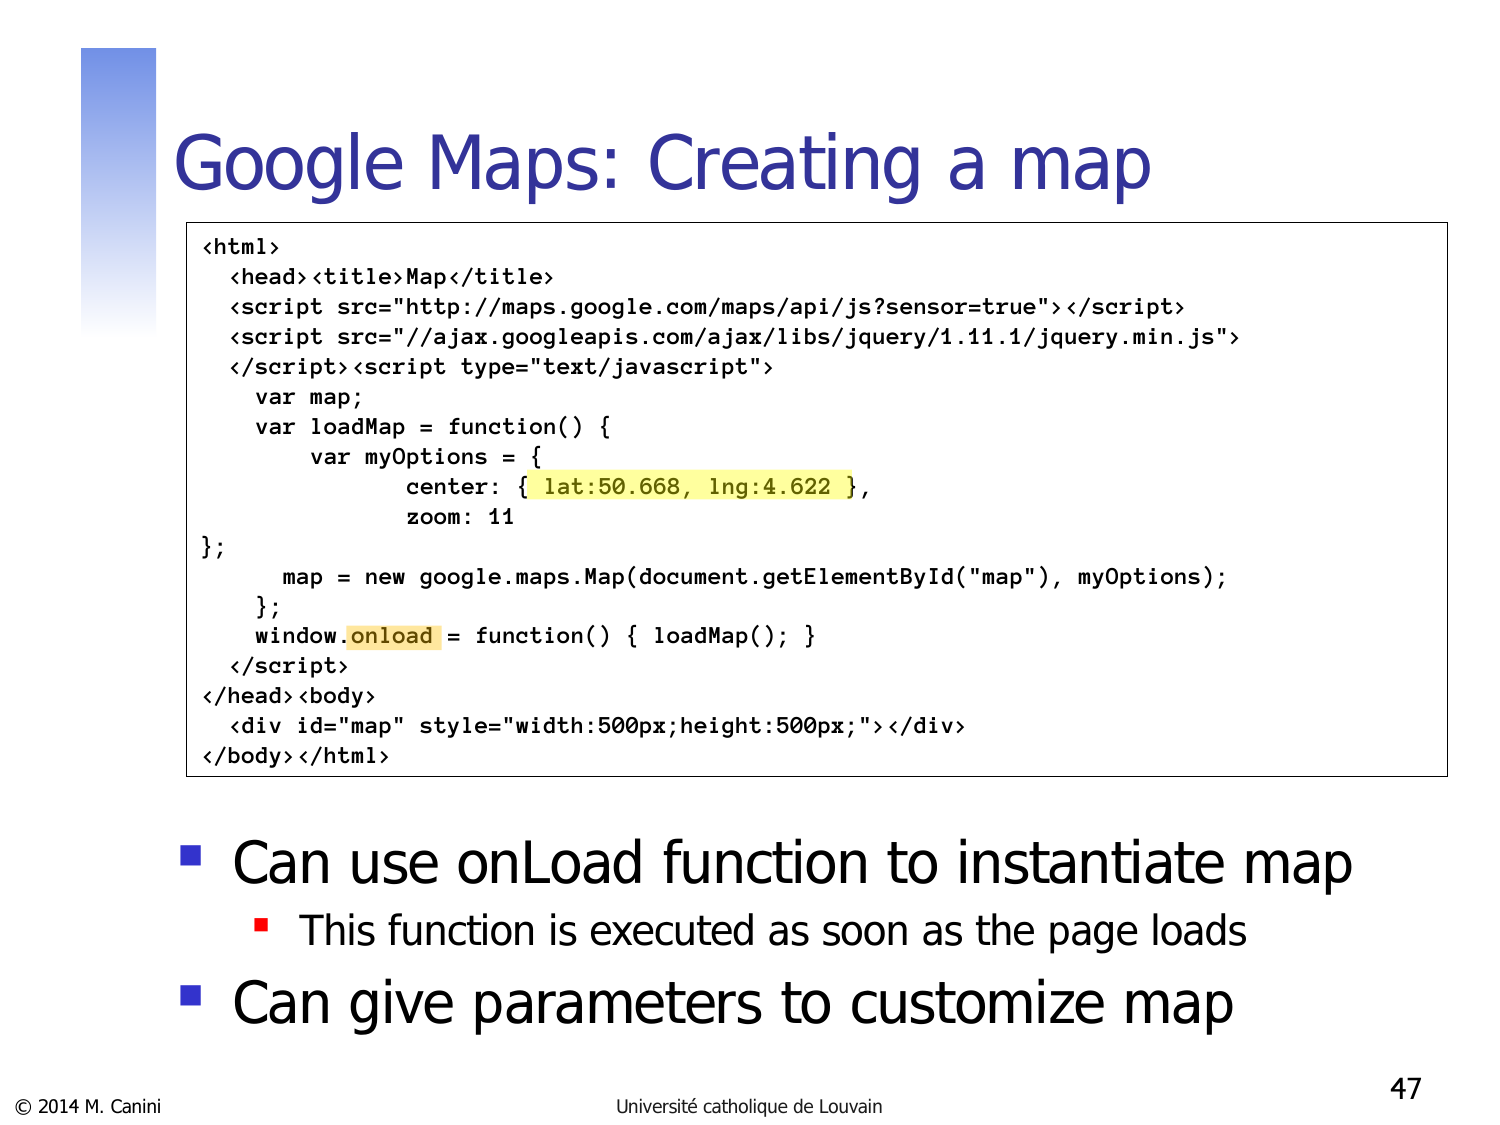

# Google Maps: Creating a map
<html>
  <head><title>Map</title>
  <script src="http://maps.google.com/maps/api/js?sensor=true"></script>
  <script src="//ajax.googleapis.com/ajax/libs/jquery/1.11.1/jquery.min.js">
  </script><script type="text/javascript">
    var map;
    var loadMap = function() {
        var myOptions = {
               center: { lat:50.668, lng:4.622 },
               zoom: 11
};
      map = new google.maps.Map(document.getElementById("map"), myOptions);
    };
    window.onload = function() { loadMap(); }
  </script>
</head><body>
  <div id="map" style="width:500px;height:500px;"></div>
</body></html>

Can use onLoad function to instantiate map
This function is executed as soon as the page loads
Can give parameters to customize map
47
Université catholique de Louvain